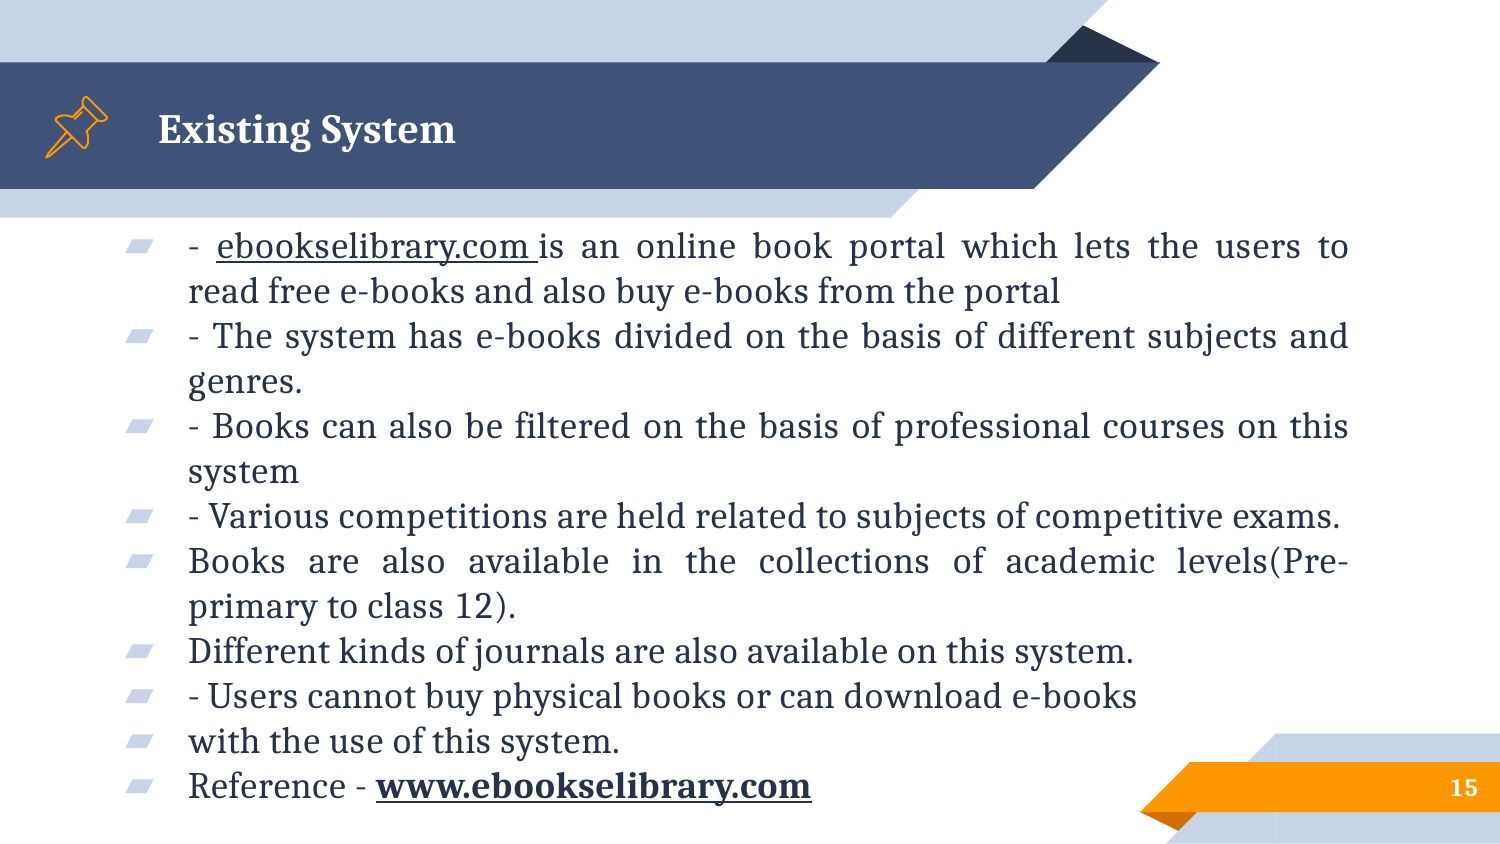

# Existing System

- ebookselibrary.com is an online book portal which lets the users to read free e-books and also buy e-books from the portal
- The system has e-books divided on the basis of different subjects and genres.
- Books can also be filtered on the basis of professional courses on this system
- Various competitions are held related to subjects of competitive exams.
Books are also available in the collections of academic levels(Pre-primary to class 12).
Different kinds of journals are also available on this system.
- Users cannot buy physical books or can download e-books
with the use of this system.
Reference - www.ebookselibrary.com
15